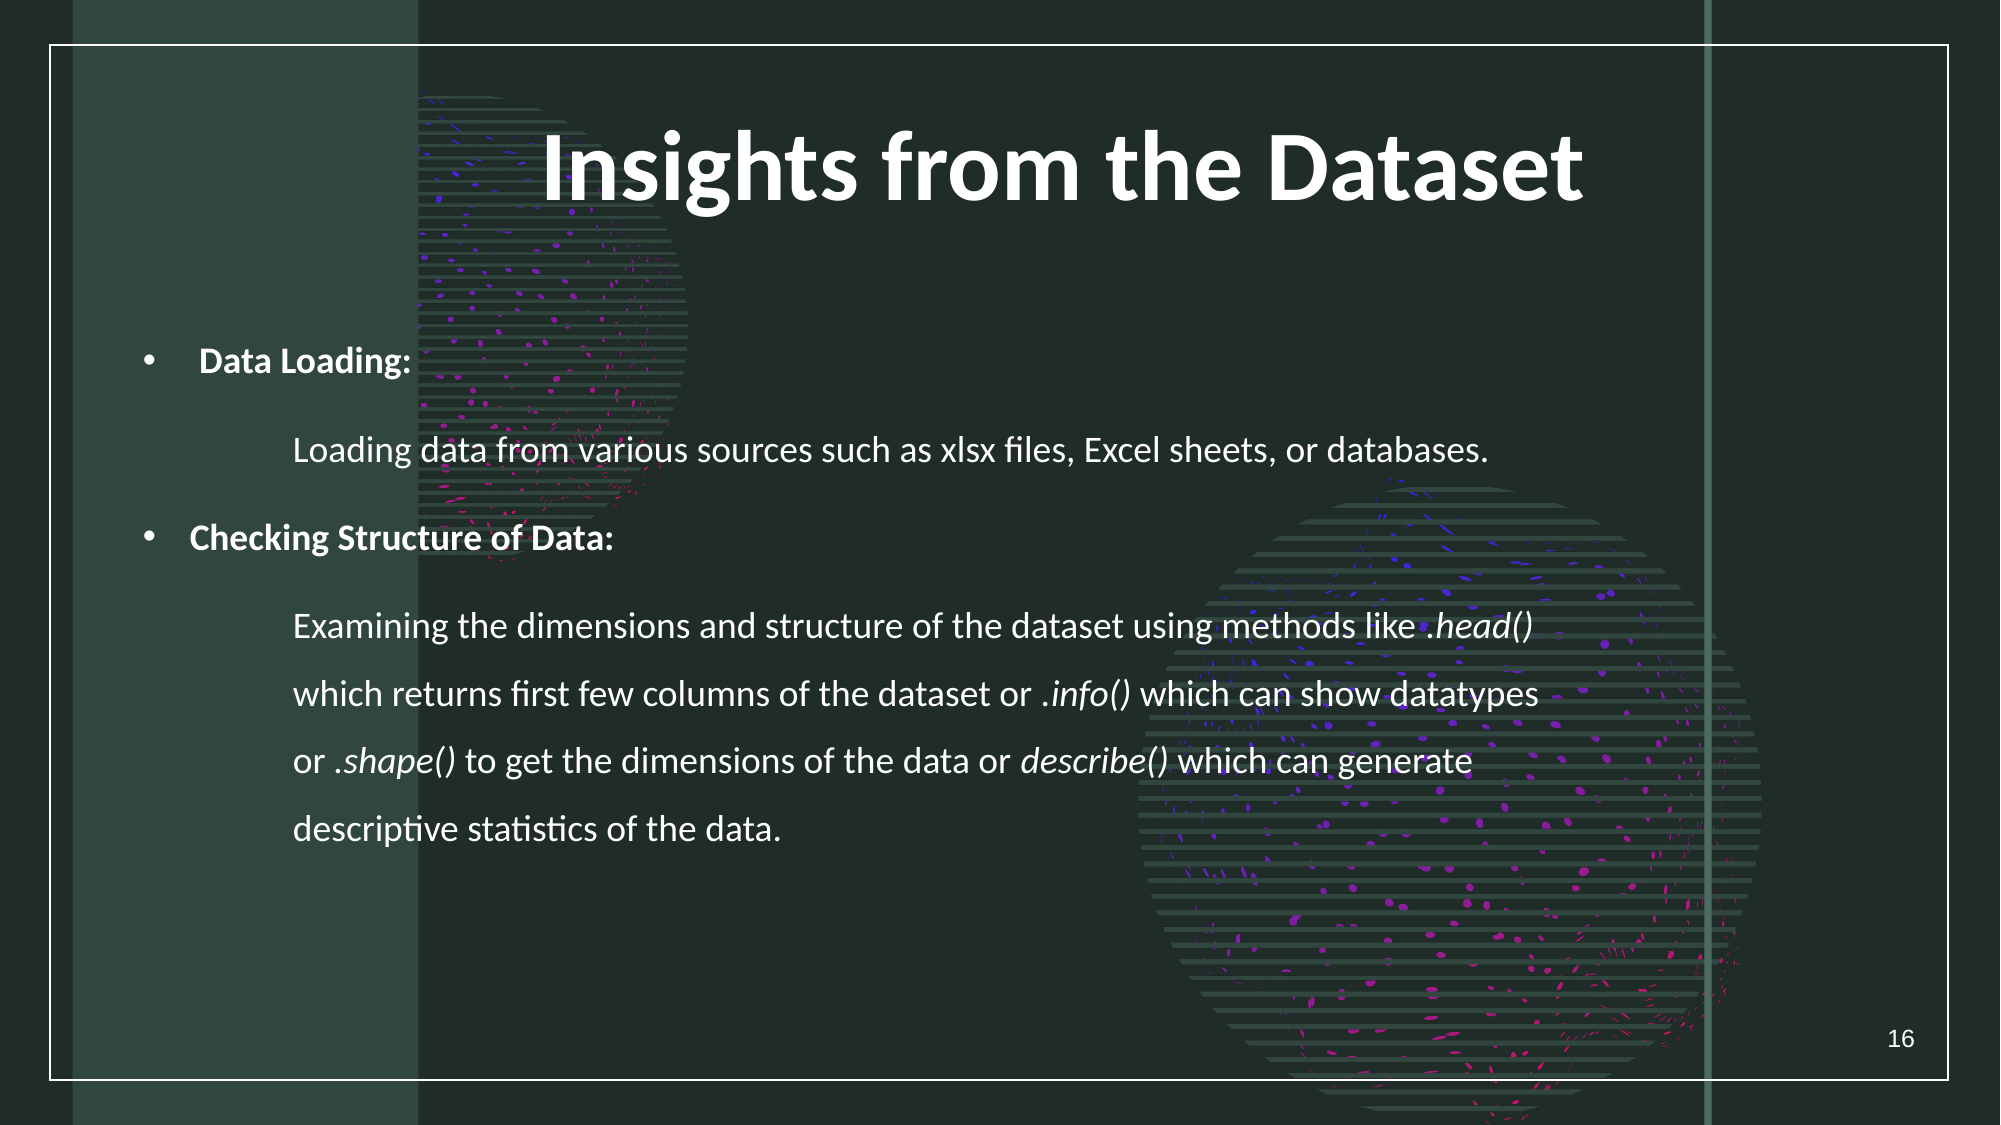

# Insights from the Dataset
Data Loading:
Loading data from various sources such as xlsx files, Excel sheets, or databases.
Checking Structure of Data:
Examining the dimensions and structure of the dataset using methods like .head() which returns first few columns of the dataset or .info() which can show datatypes or .shape() to get the dimensions of the data or describe() which can generate descriptive statistics of the data.
16